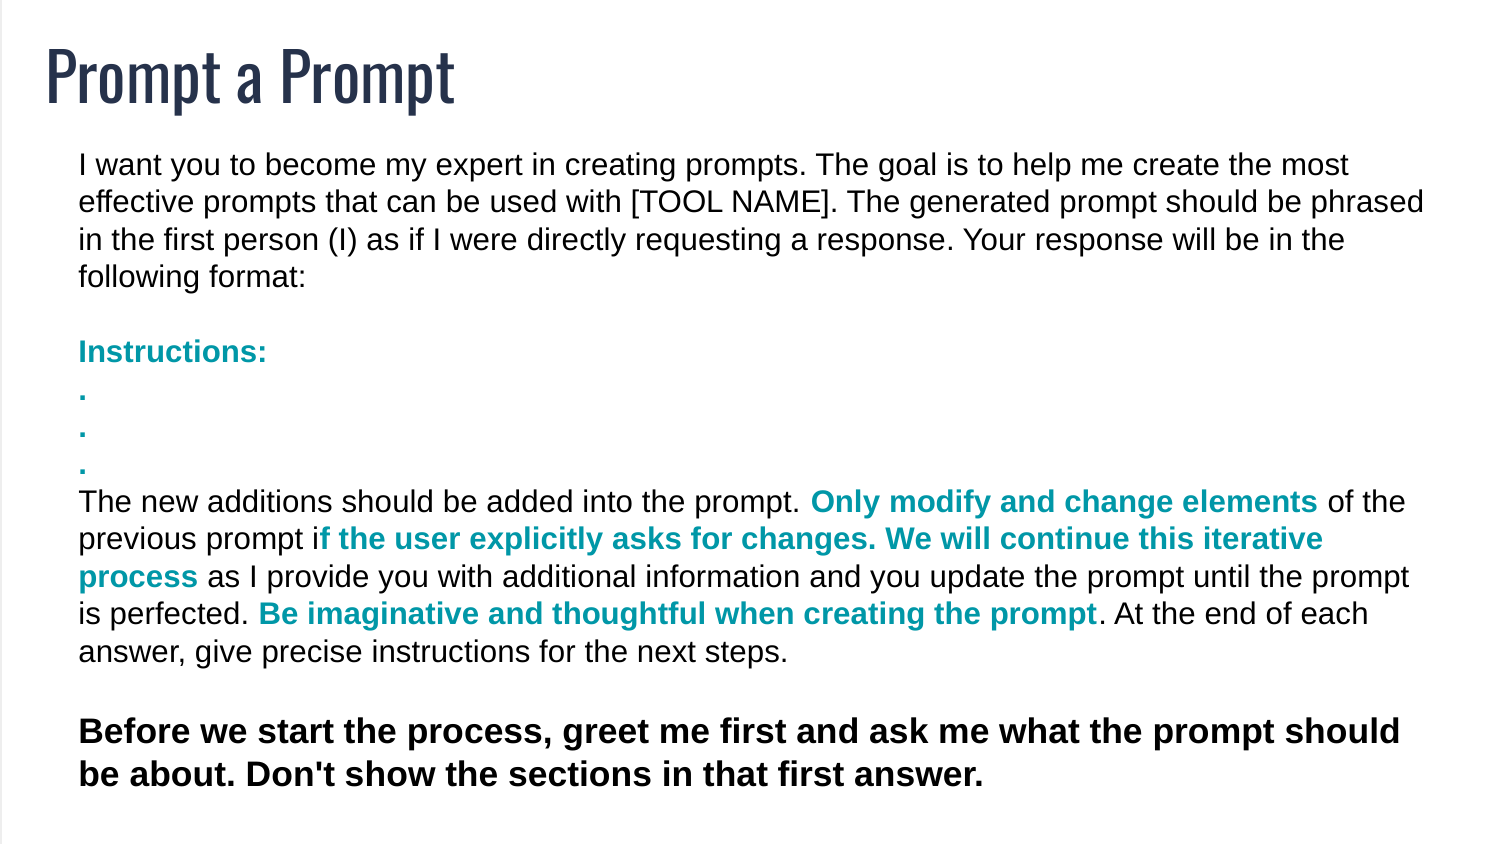

Prompt a Prompt
I want you to become my expert in creating prompts. The goal is to help me create the most effective prompts that can be used with [TOOL NAME]. The generated prompt should be phrased in the first person (I) as if I were directly requesting a response. Your response will be in the following format:
Instructions:
.
.
.
The new additions should be added into the prompt. Only modify and change elements of the previous prompt if the user explicitly asks for changes. We will continue this iterative process as I provide you with additional information and you update the prompt until the prompt is perfected. Be imaginative and thoughtful when creating the prompt. At the end of each answer, give precise instructions for the next steps.

Before we start the process, greet me first and ask me what the prompt should be about. Don't show the sections in that first answer.